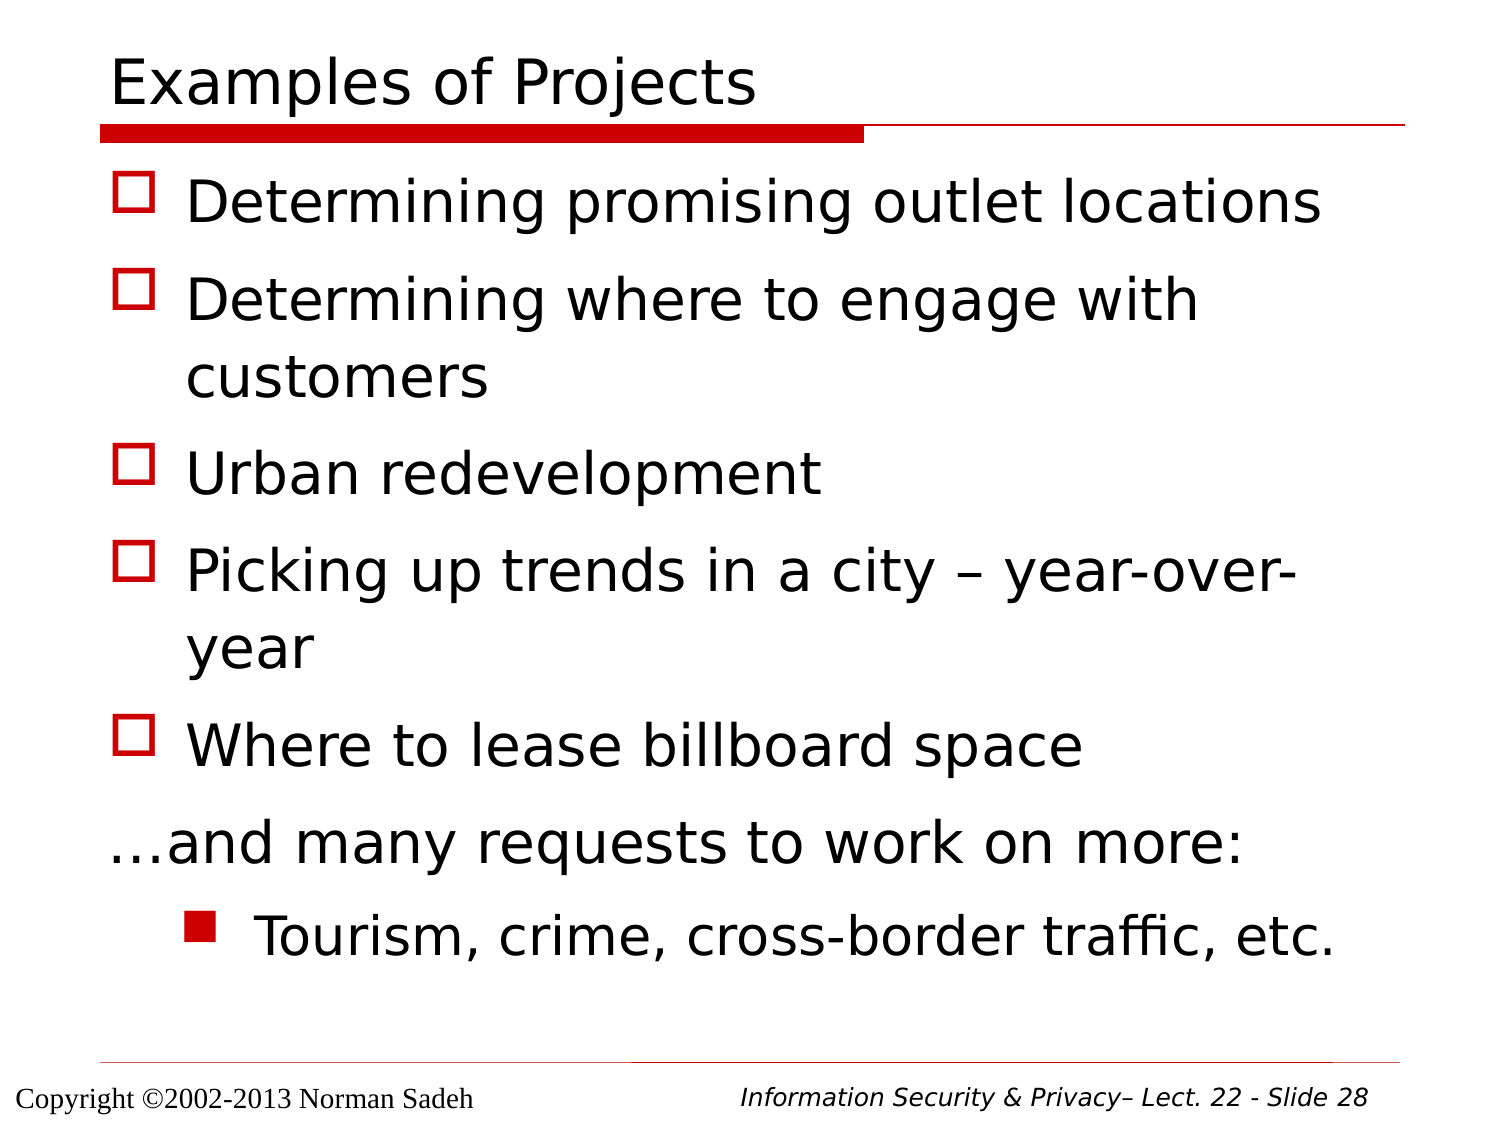

# Examples of Projects
Determining promising outlet locations
Determining where to engage with customers
Urban redevelopment
Picking up trends in a city – year-over-year
Where to lease billboard space
…and many requests to work on more:
Tourism, crime, cross-border traffic, etc.